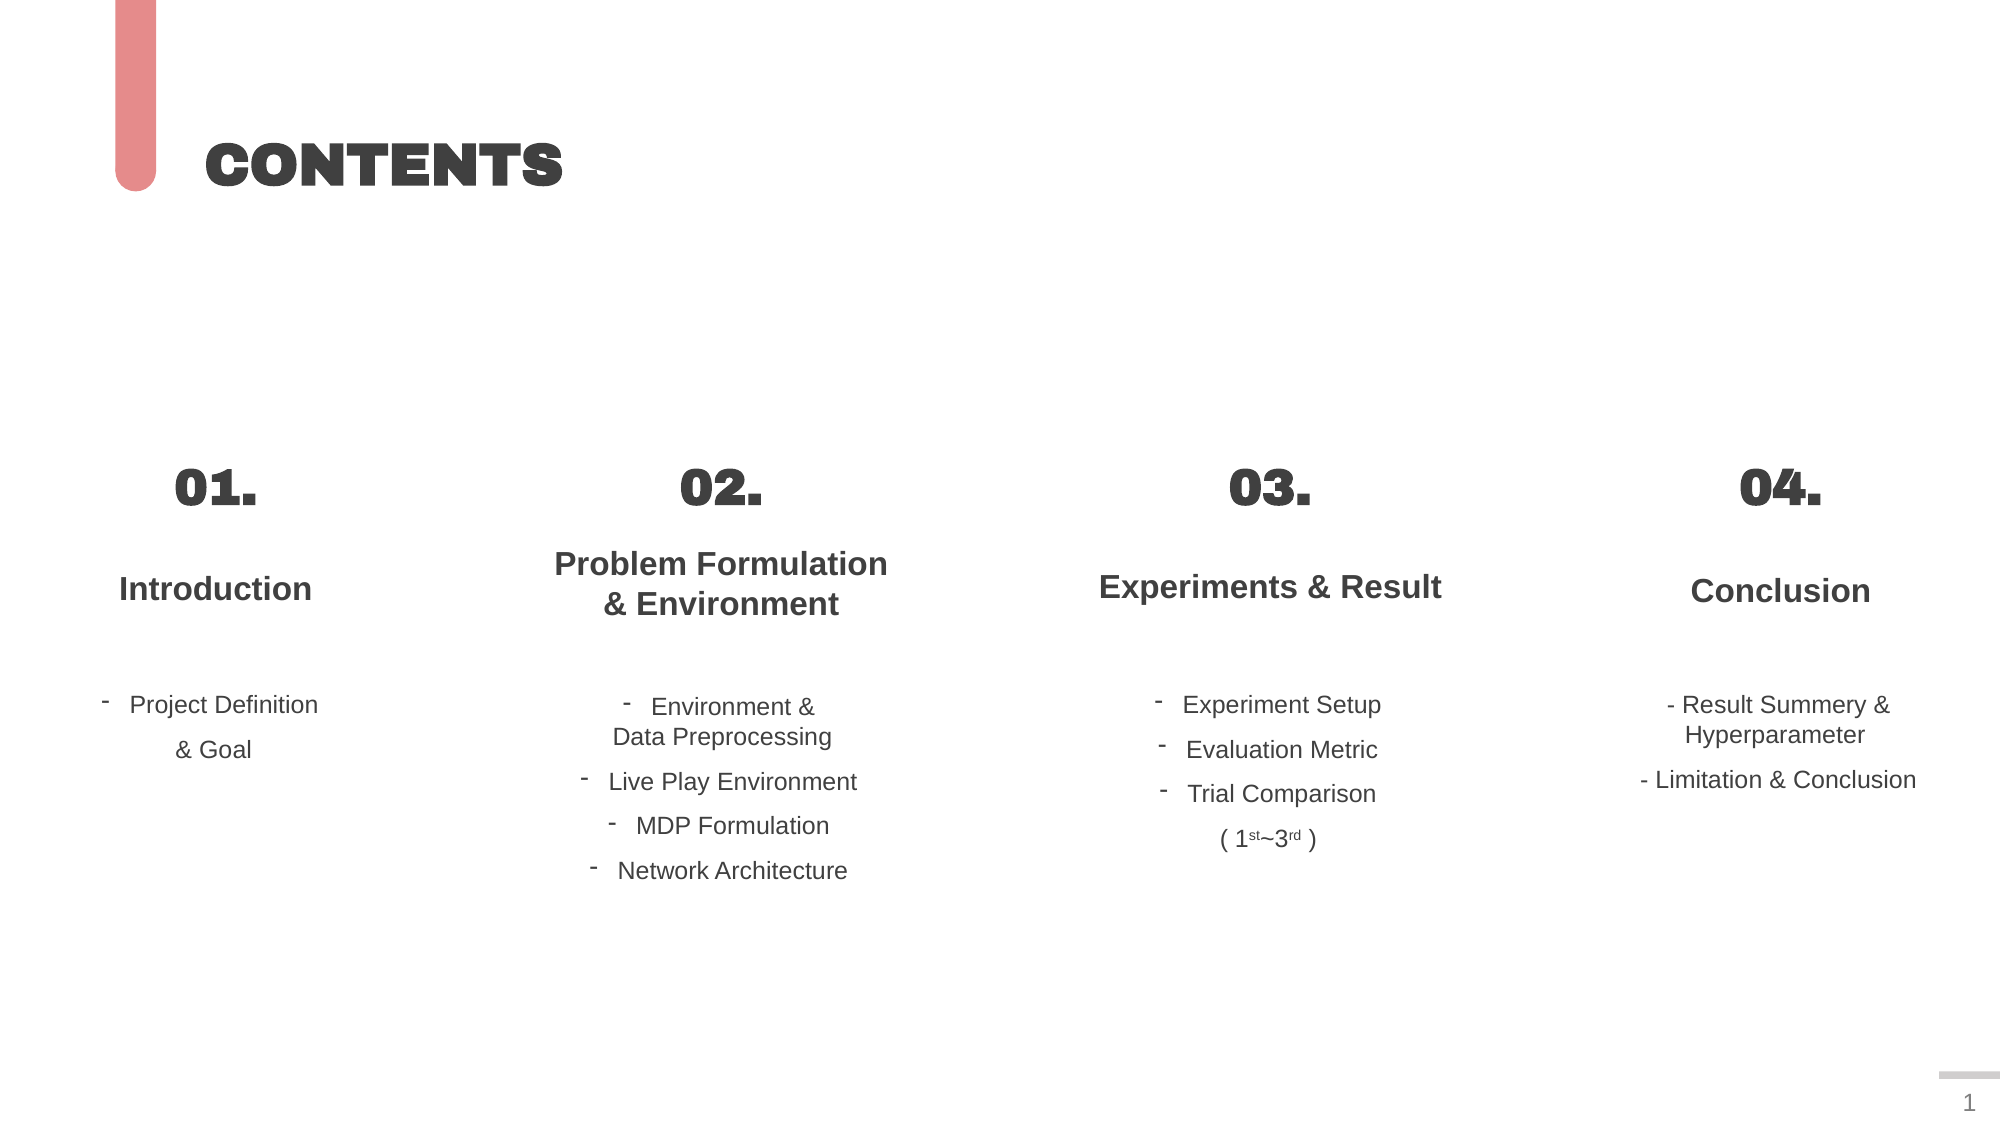

CONTENTS
01.
Introduction
Project Definition
& Goal
02.
Problem Formulation & Environment
Environment &
 Data Preprocessing
Live Play Environment
MDP Formulation
Network Architecture
03.
Experiments & Result
Experiment Setup
Evaluation Metric
Trial Comparison
( 1st~3rd )
04.
Conclusion
- Result Summery & Hyperparameter
- Limitation & Conclusion

1